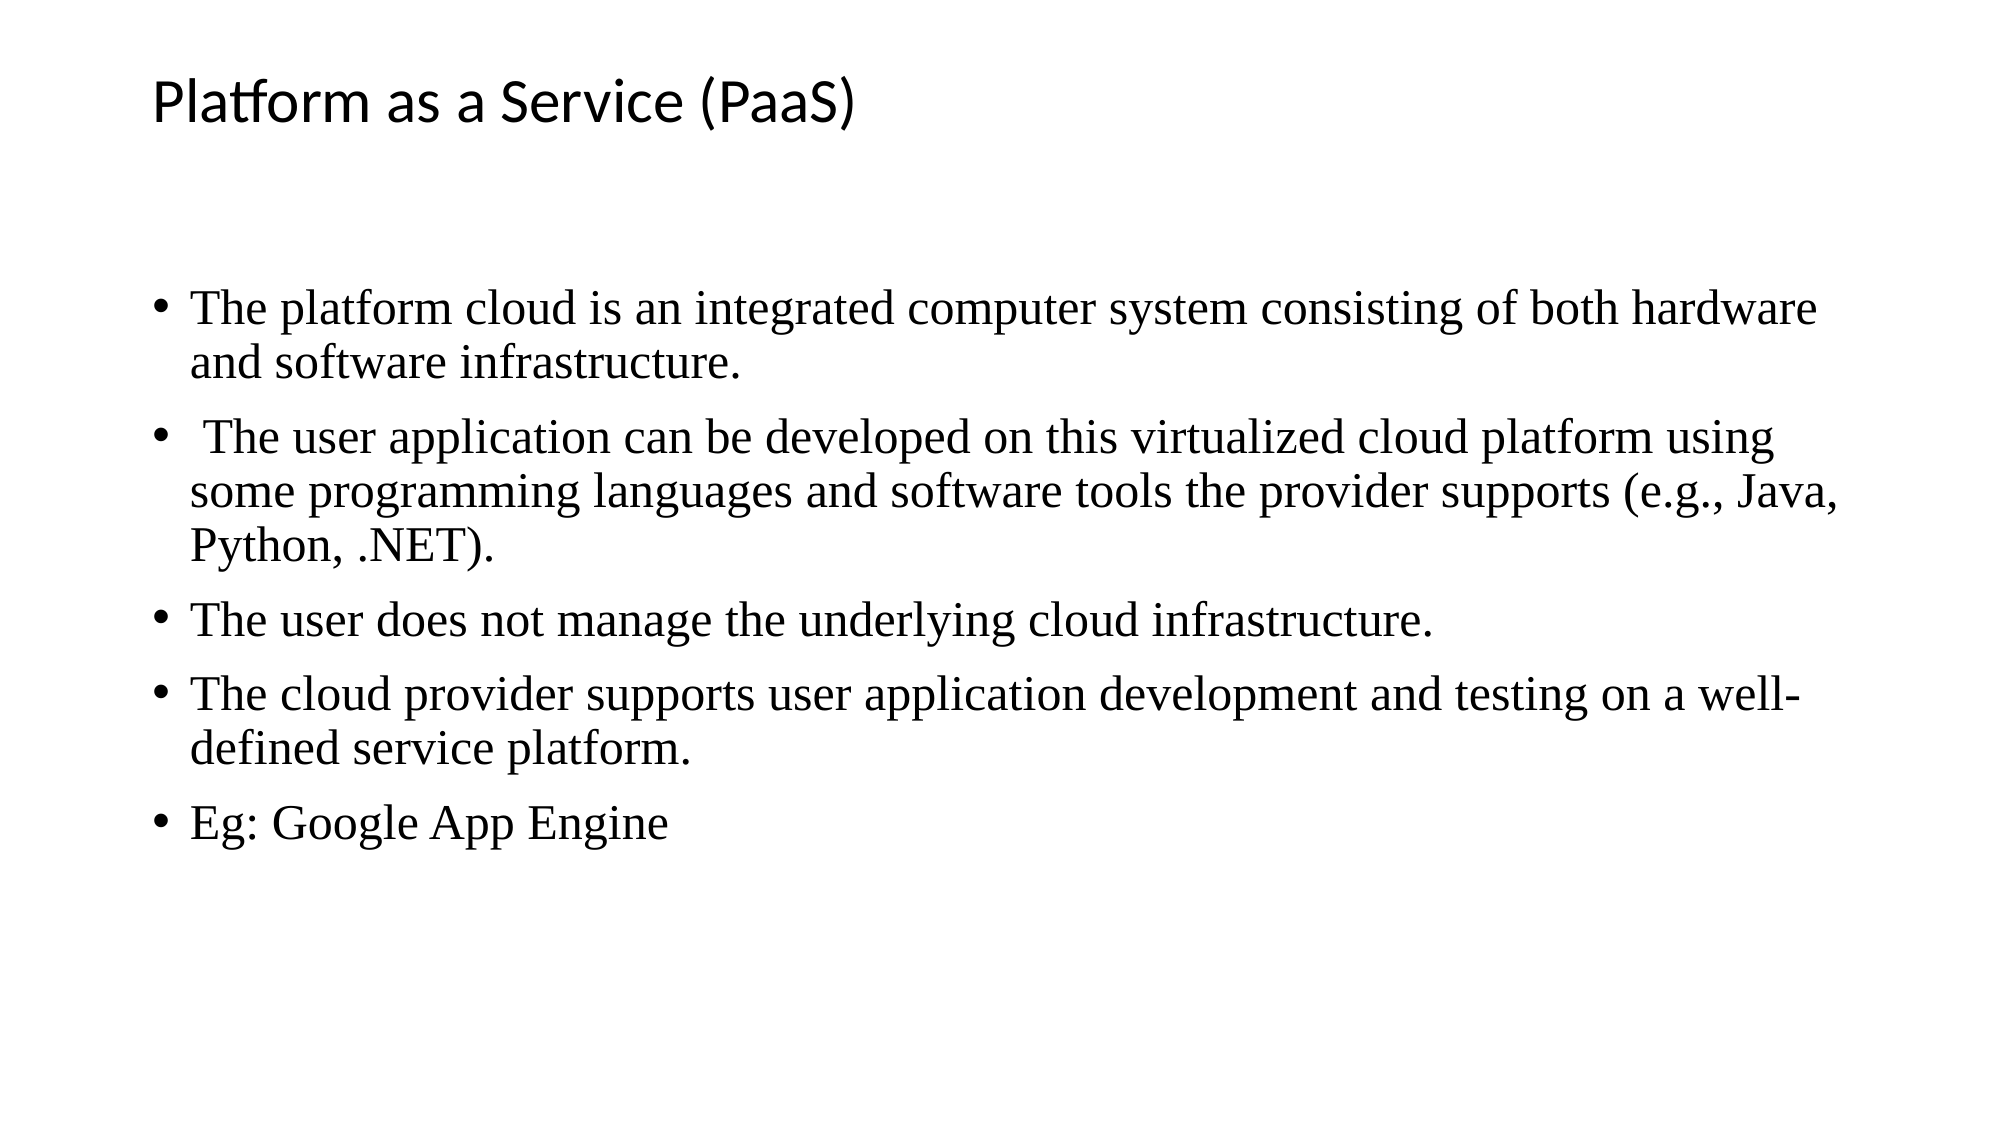

# Platform as a Service (PaaS)
The platform cloud is an integrated computer system consisting of both hardware and software infrastructure.
 The user application can be developed on this virtualized cloud platform using some programming languages and software tools the provider supports (e.g., Java, Python, .NET).
The user does not manage the underlying cloud infrastructure.
The cloud provider supports user application development and testing on a well-defined service platform.
Eg: Google App Engine